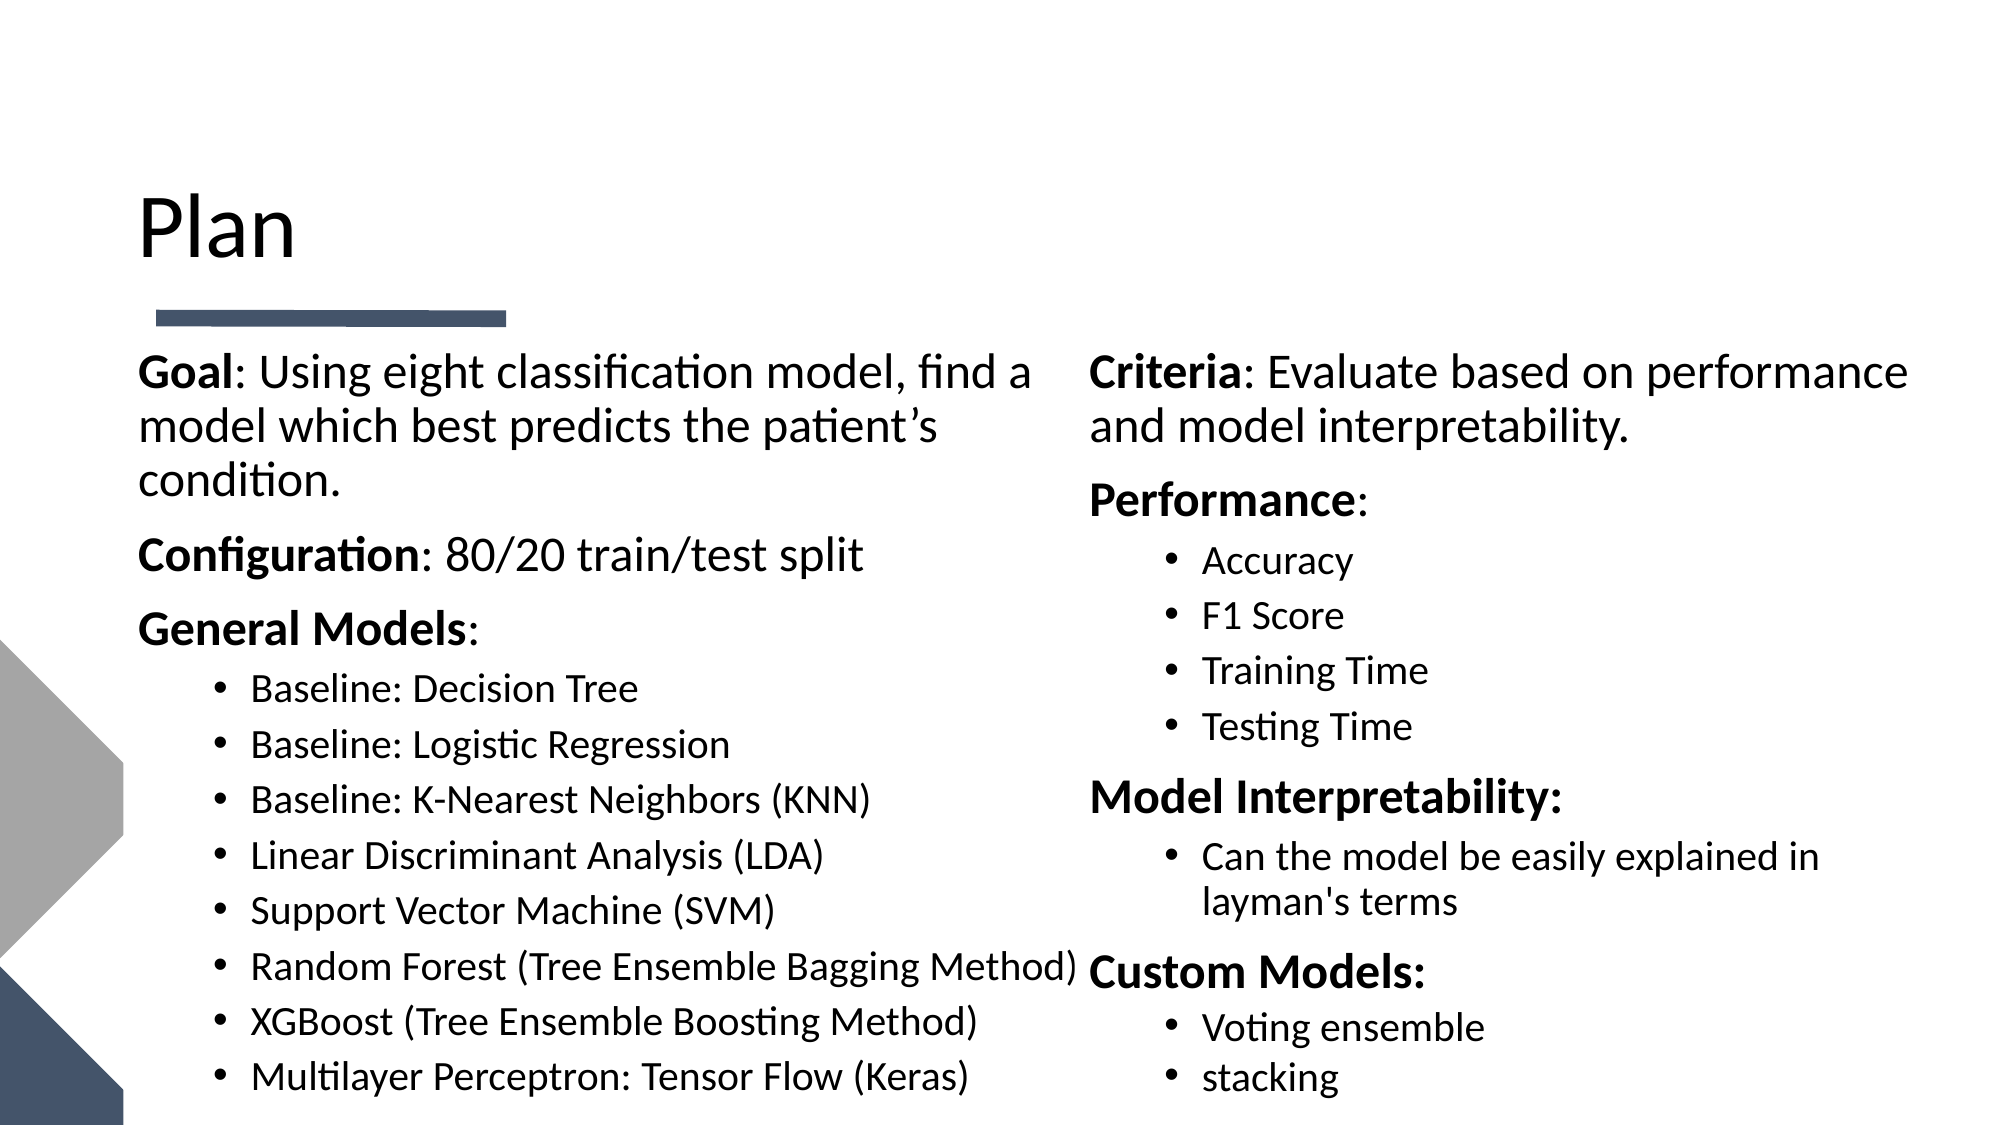

# Plan
Goal: Using eight classification model, find a model which best predicts the patient’s condition.
Configuration: 80/20 train/test split
General Models:
Baseline: Decision Tree
Baseline: Logistic Regression
Baseline: K-Nearest Neighbors (KNN)
Linear Discriminant Analysis (LDA)
Support Vector Machine (SVM)
Random Forest (Tree Ensemble Bagging Method)
XGBoost (Tree Ensemble Boosting Method)
Multilayer Perceptron: Tensor Flow (Keras)
Criteria: Evaluate based on performance and model interpretability.
Performance:
Accuracy
F1 Score
Training Time
Testing Time
Model Interpretability:
Can the model be easily explained in layman's terms
Custom Models:
Voting ensemble
stacking

3